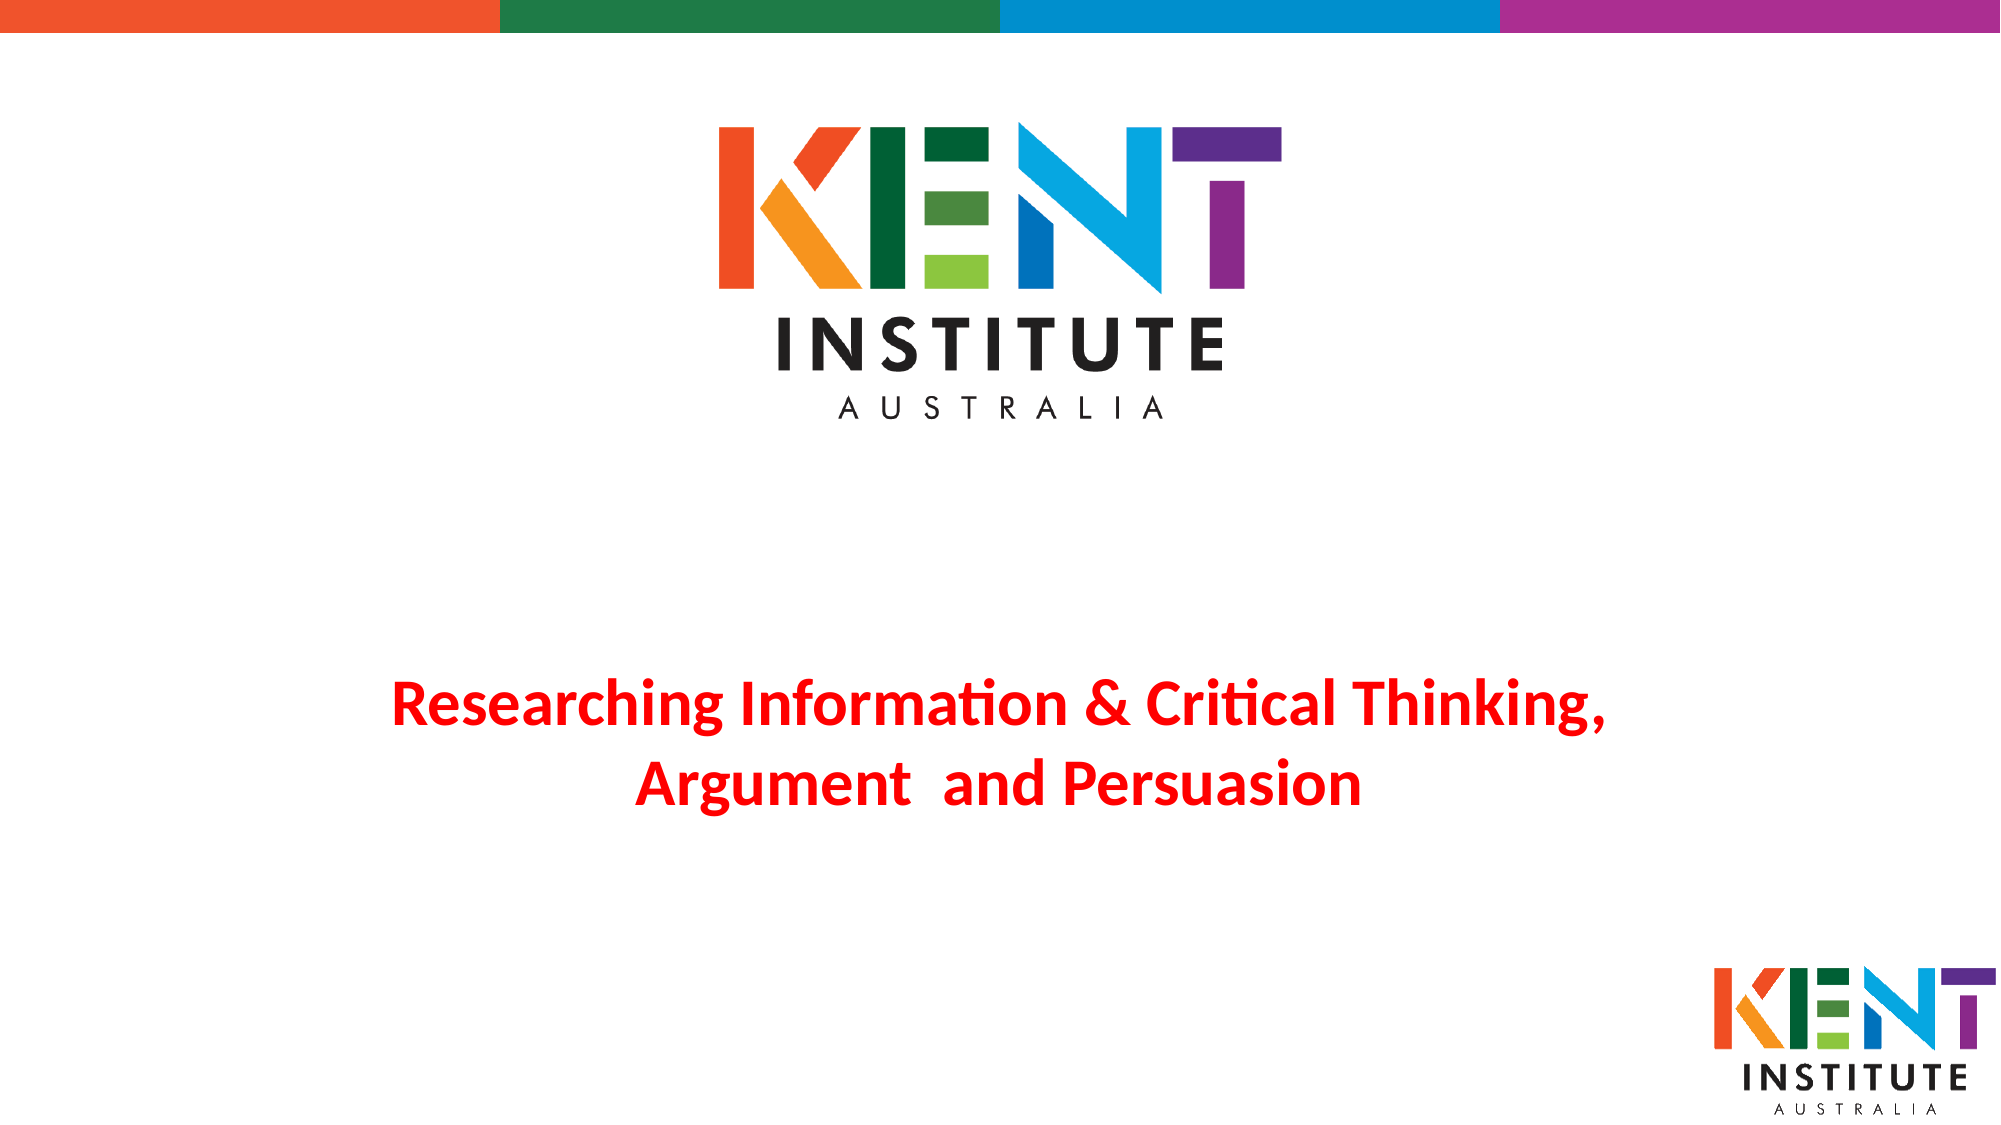

Researching Information & Critical Thinking, Argument  and Persuasion